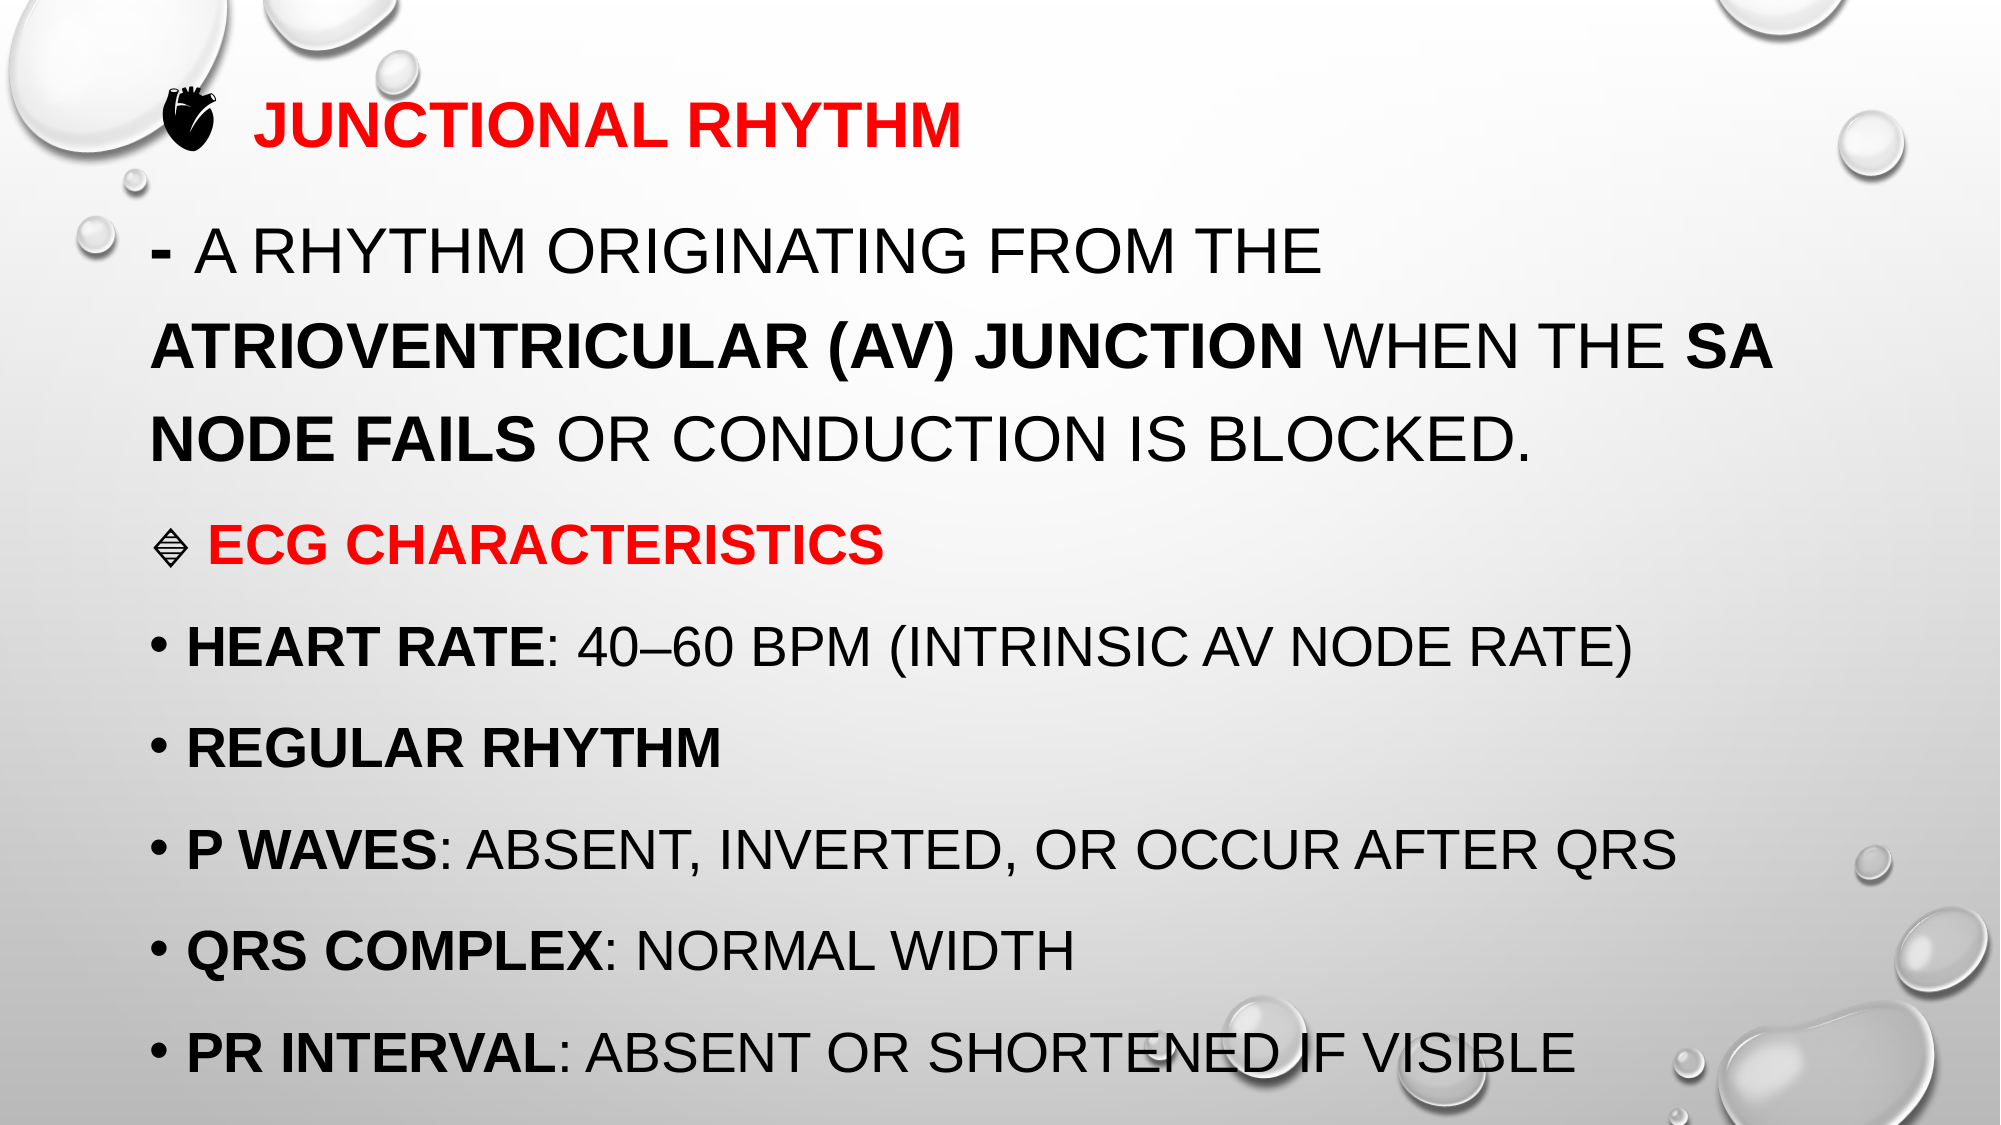

🫀 Junctional Rhythm
- A rhythm originating from the atrioventricular (AV) junction when the SA node fails or conduction is blocked.
🔹 ECG Characteristics
Heart rate: 40–60 bpm (intrinsic AV node rate)
Regular rhythm
P waves: Absent, inverted, or occur after QRS
QRS complex: Normal width
PR interval: Absent or shortened if visible